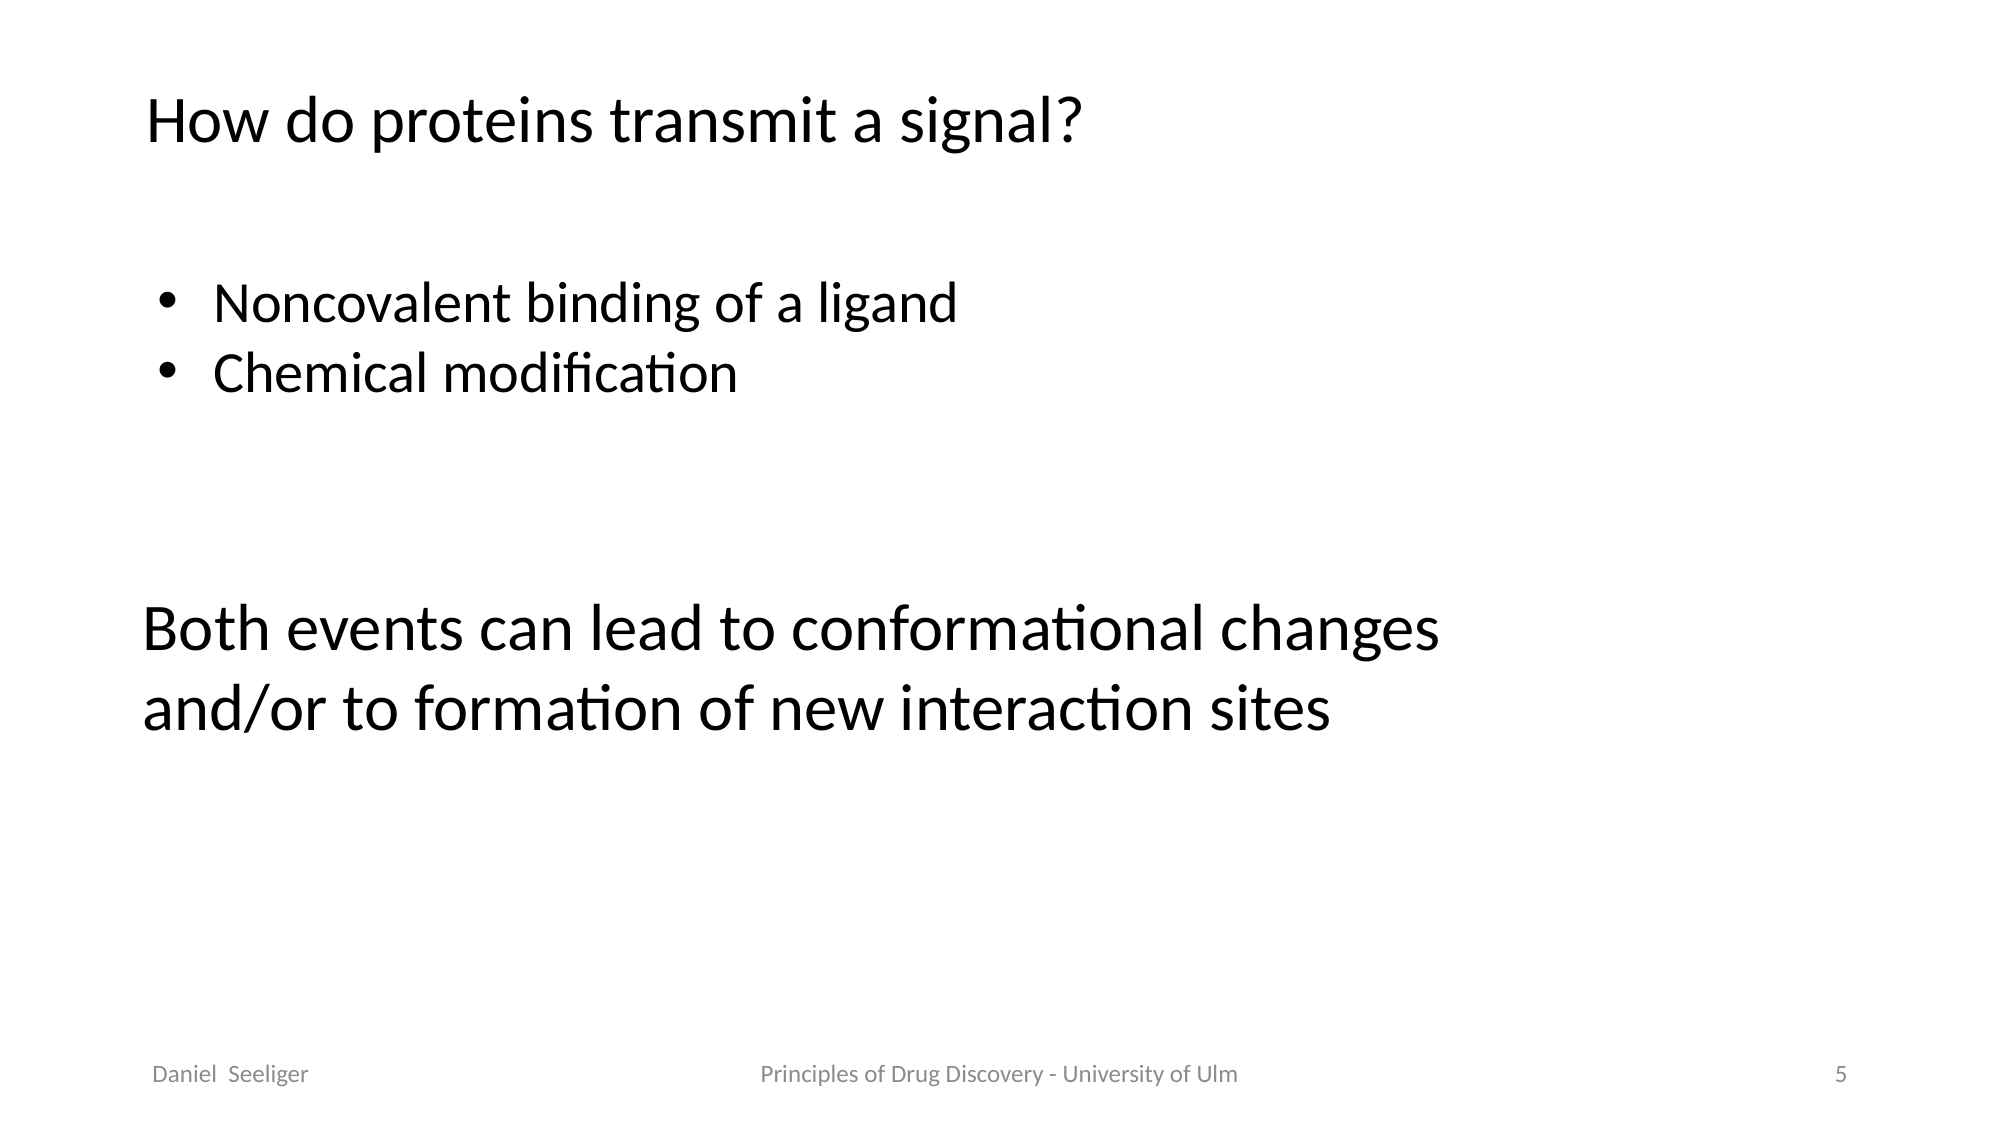

How do proteins transmit a signal?
Noncovalent binding of a ligand
Chemical modification
Both events can lead to conformational changes and/or to formation of new interaction sites
Daniel  Seeliger
Principles of Drug Discovery - University of Ulm
5